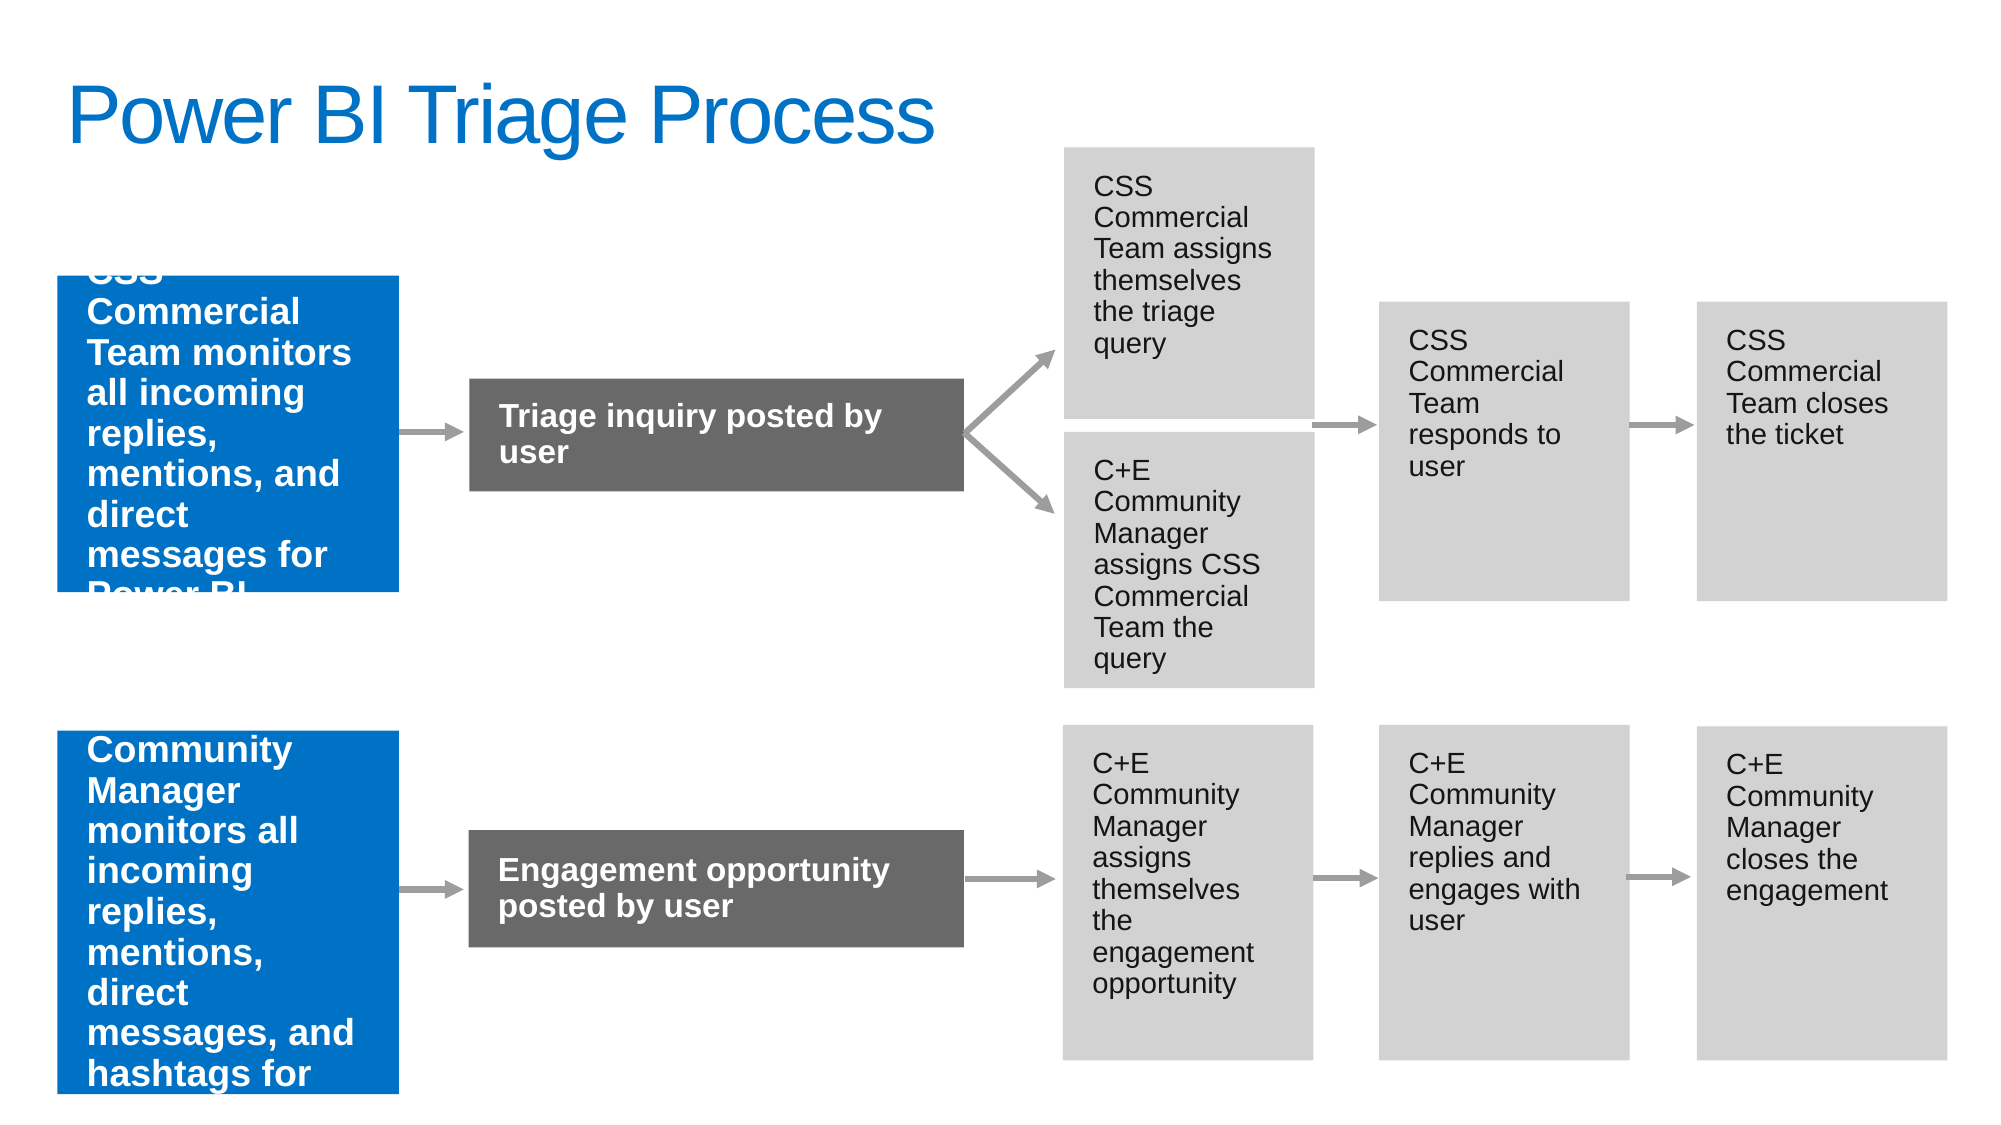

Power BI Triage Process
CSS Commercial Team assigns themselves the triage query
CSS Commercial Team monitors all incoming replies, mentions, and direct messages for Power BI
CSS Commercial Team responds to user
CSS Commercial Team closes the ticket
Triage inquiry posted by user
C+E Community Manager assigns CSS Commercial Team the query
C+E Community Manager assigns themselves the engagement opportunity
C+E Community Manager replies and engages with user
C+E Community Manager closes the engagement
C+E Community Manager monitors all incoming replies, mentions, direct messages, and hashtags for Power BI
Engagement opportunity posted by user